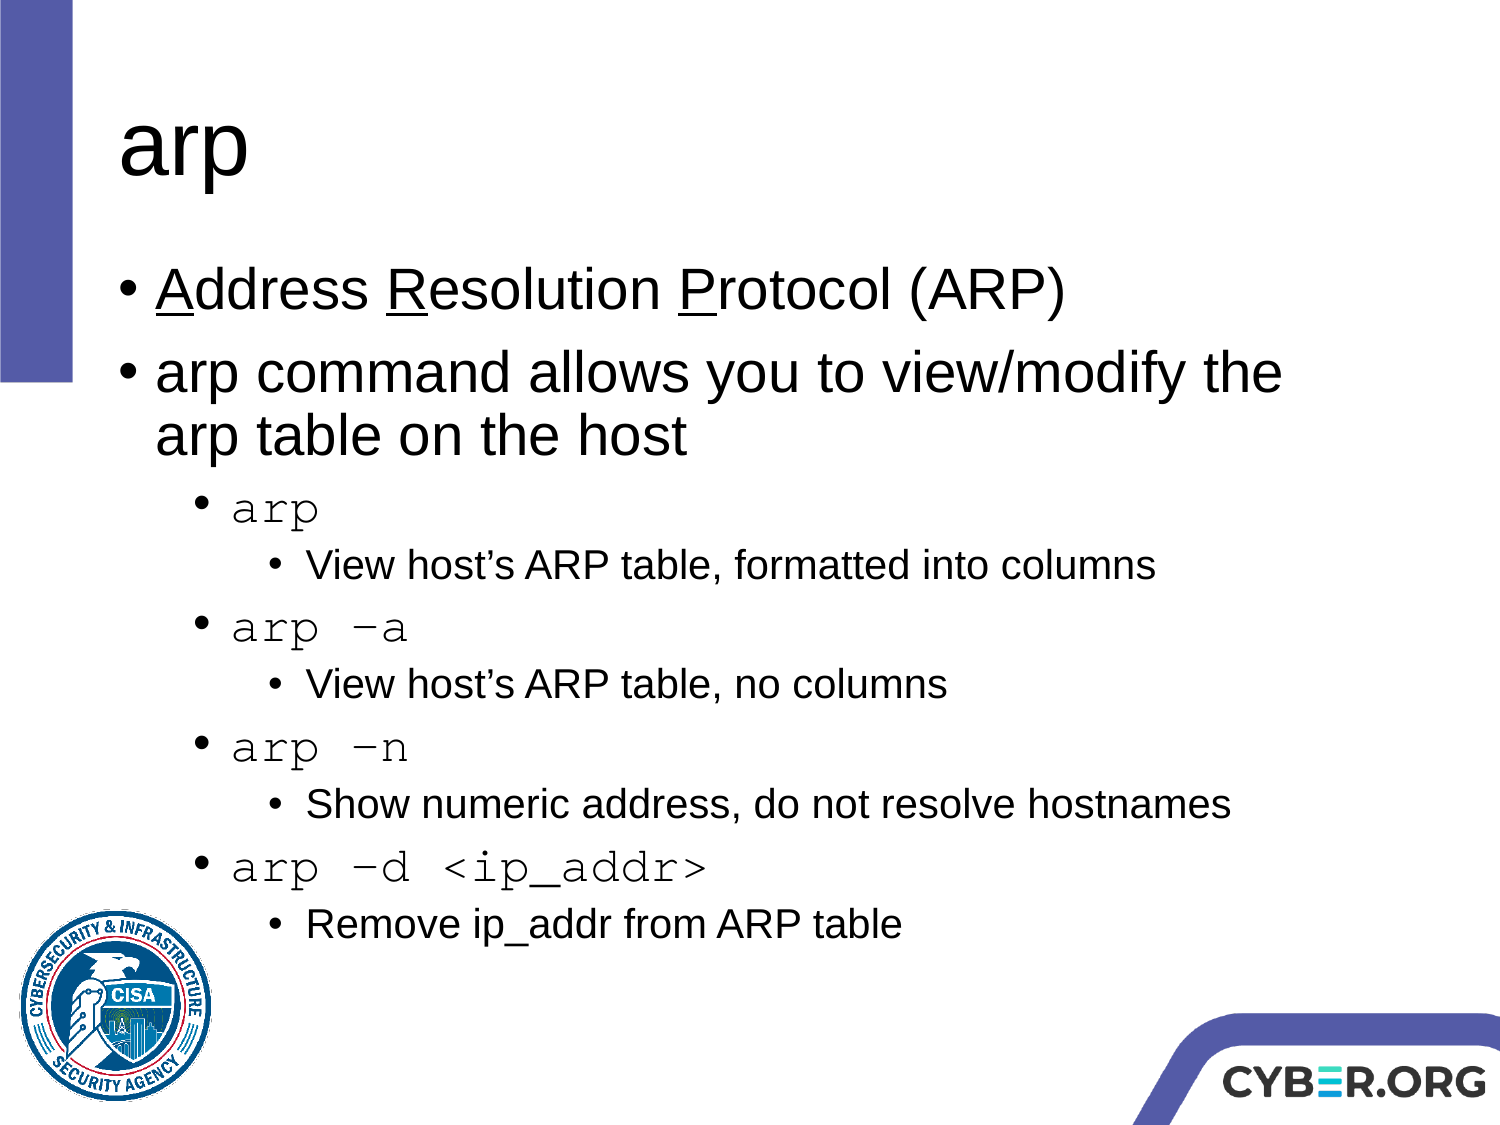

# arp
Address Resolution Protocol (ARP)
arp command allows you to view/modify the arp table on the host
arp
View host’s ARP table, formatted into columns
arp -a
View host’s ARP table, no columns
arp -n
Show numeric address, do not resolve hostnames
arp -d <ip_addr>
Remove ip_addr from ARP table